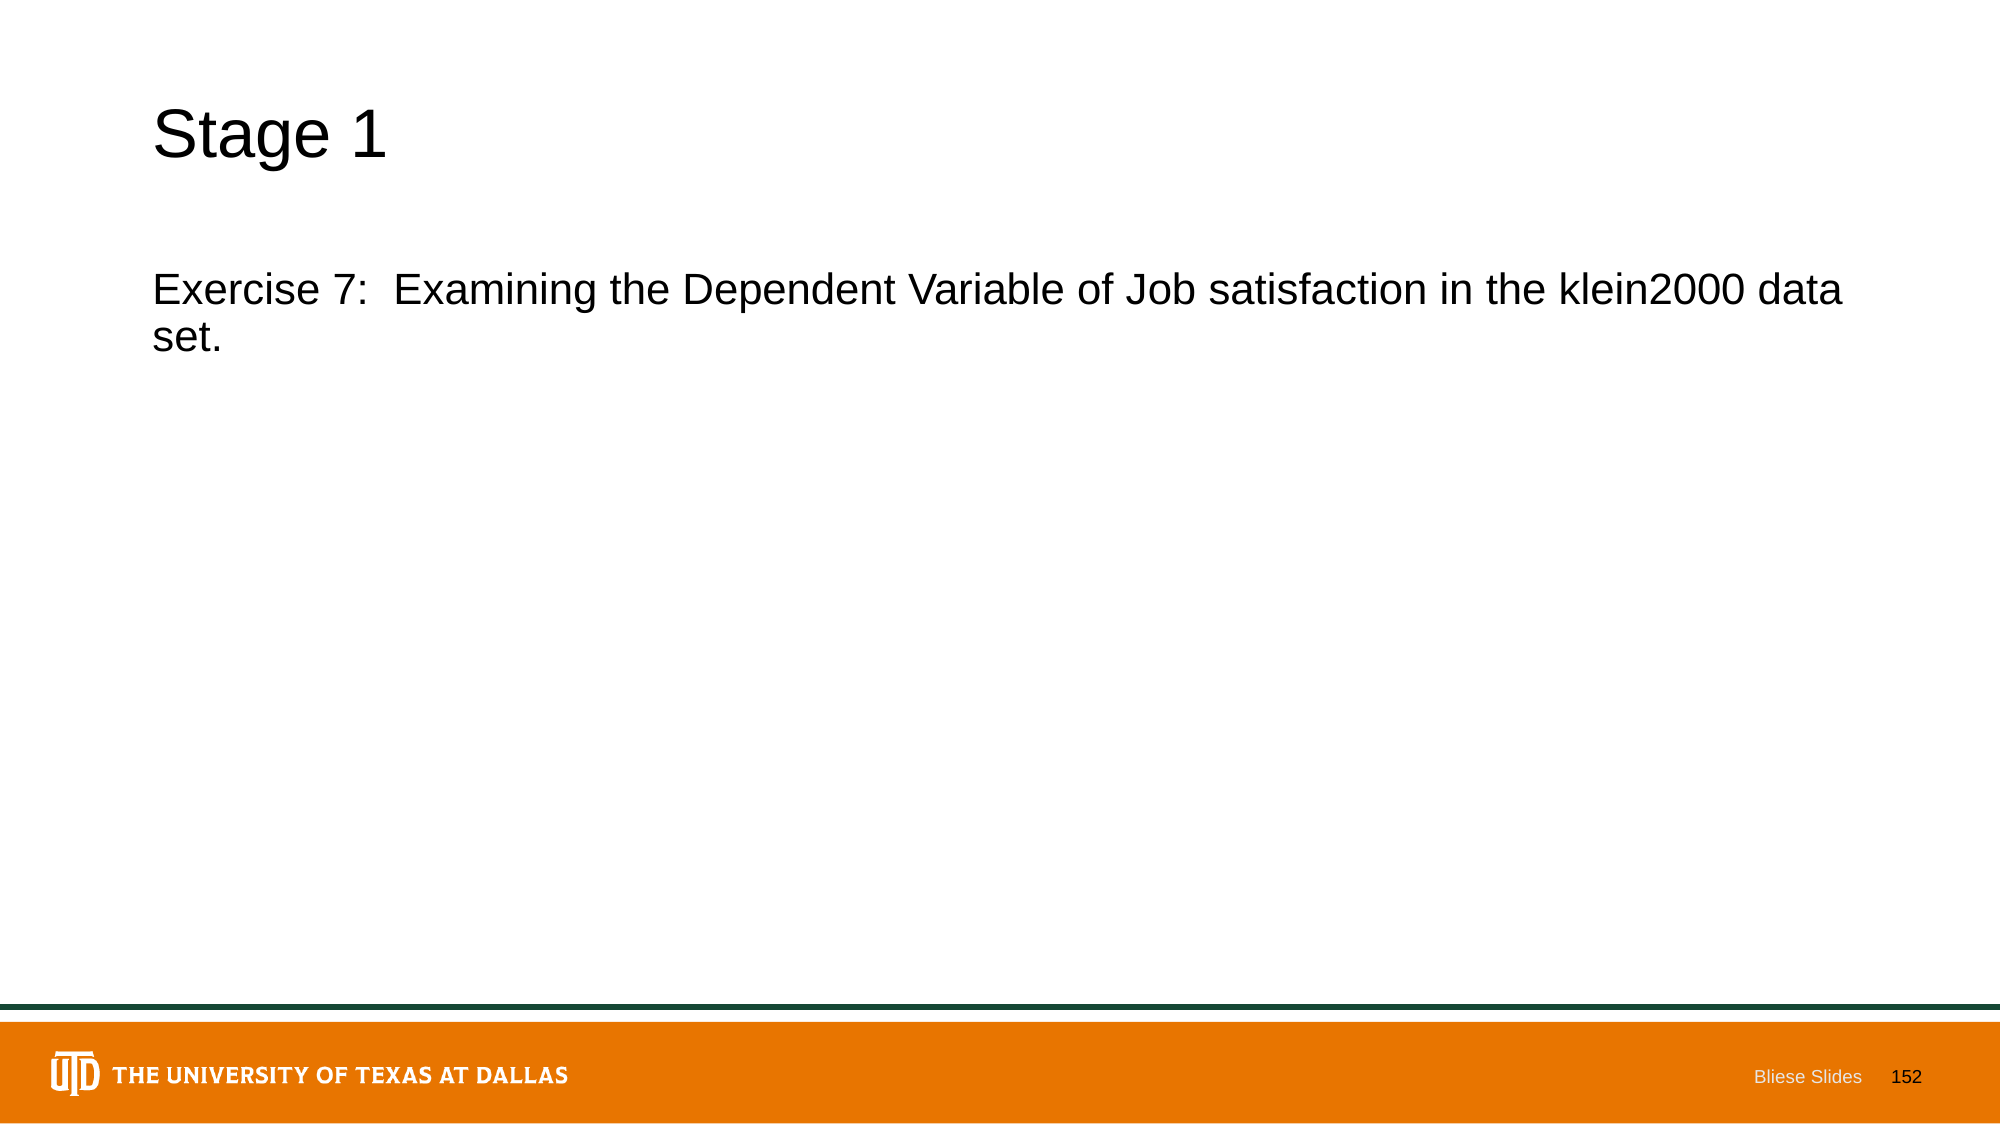

# Stage 1
Exercise 7:  Examining the Dependent Variable of Job satisfaction in the klein2000 data set.
Bliese Slides
152